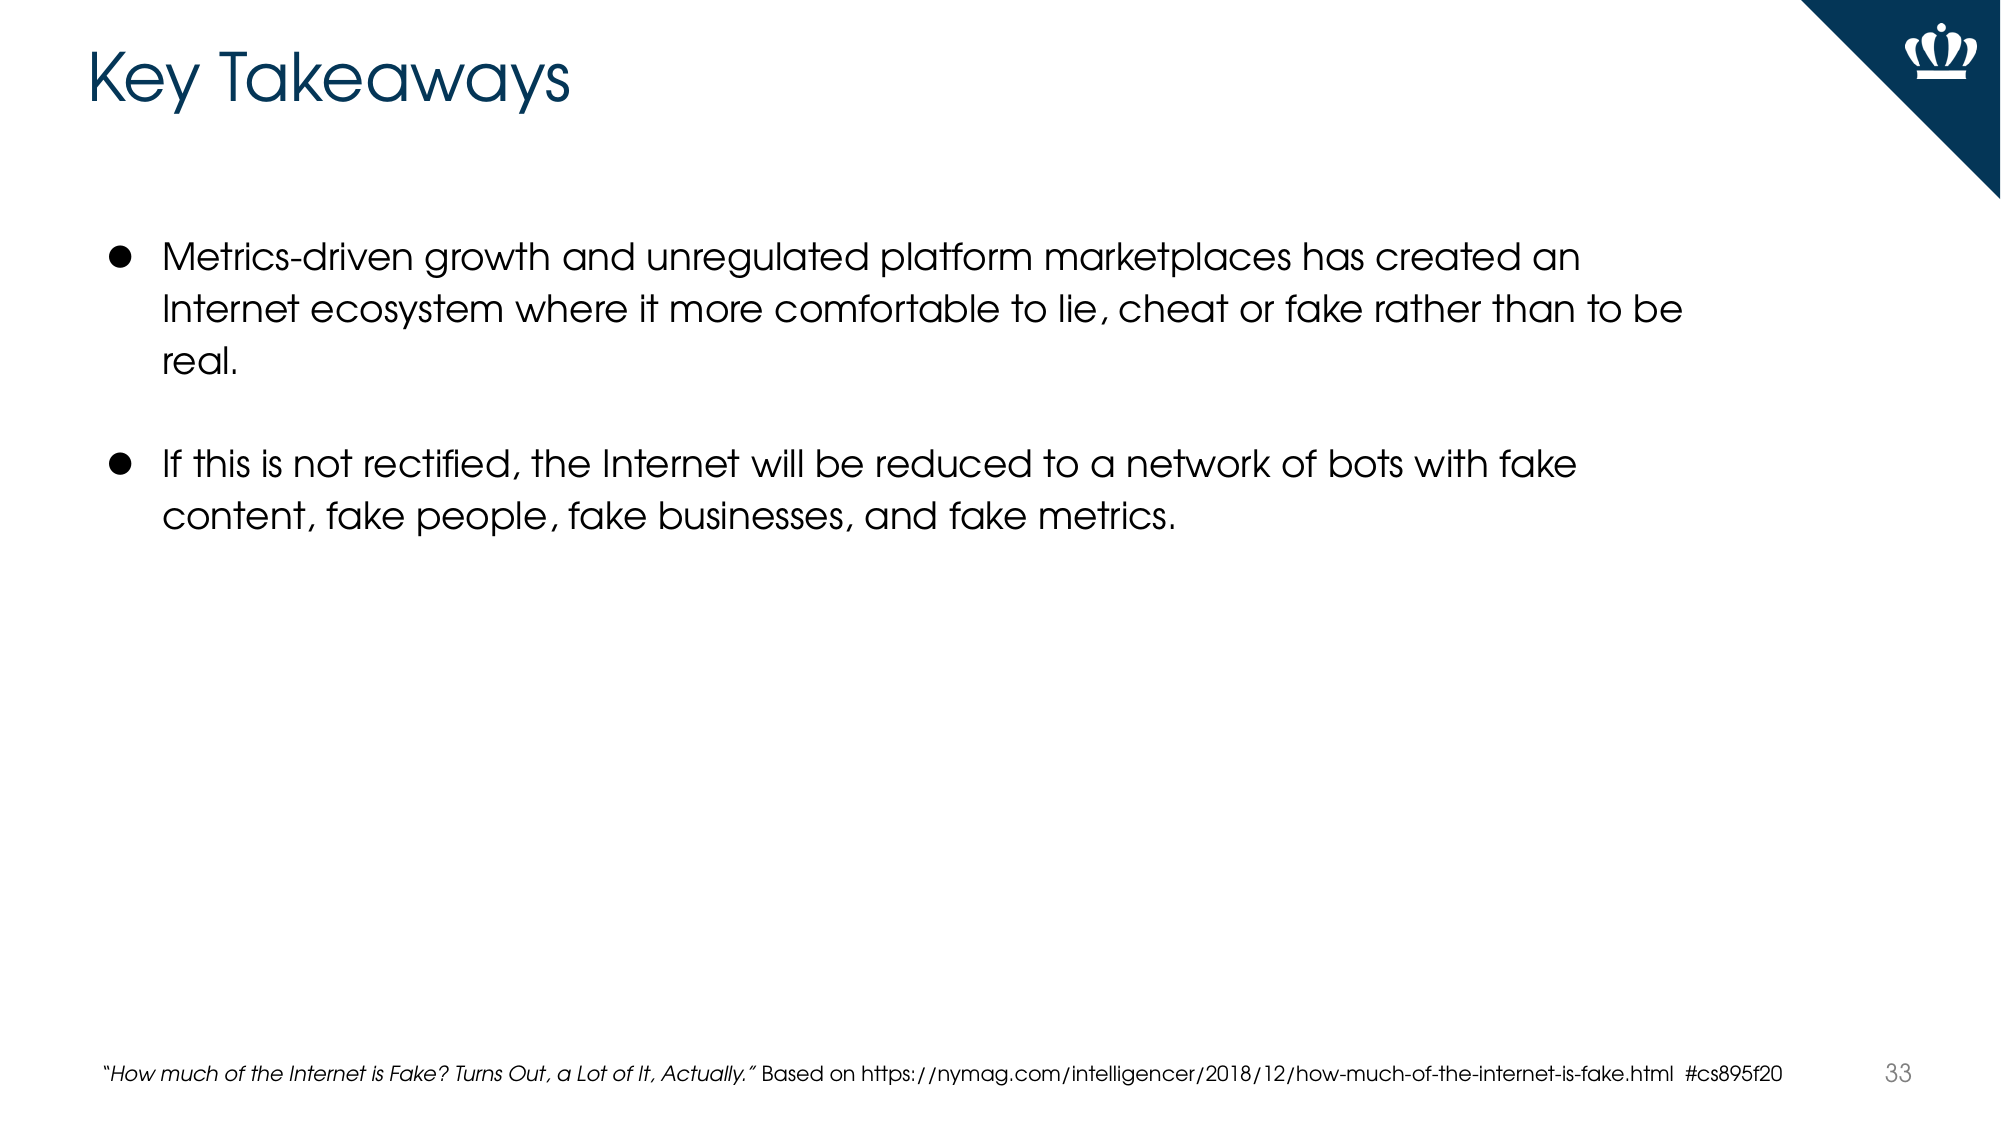

# Key Takeaways

Metrics-driven growth and unregulated platform marketplaces has created an Internet ecosystem where it more comfortable to lie, cheat or fake rather than to be real.

If this is not rectified, the Internet will be reduced to a network of bots with fake content, fake people, fake businesses, and fake metrics.
33
“How much of the Internet is Fake? Turns Out, a Lot of It, Actually.” Based on https://nymag.com/intelligencer/2018/12/how-much-of-the-internet-is-fake.html  #cs895f20